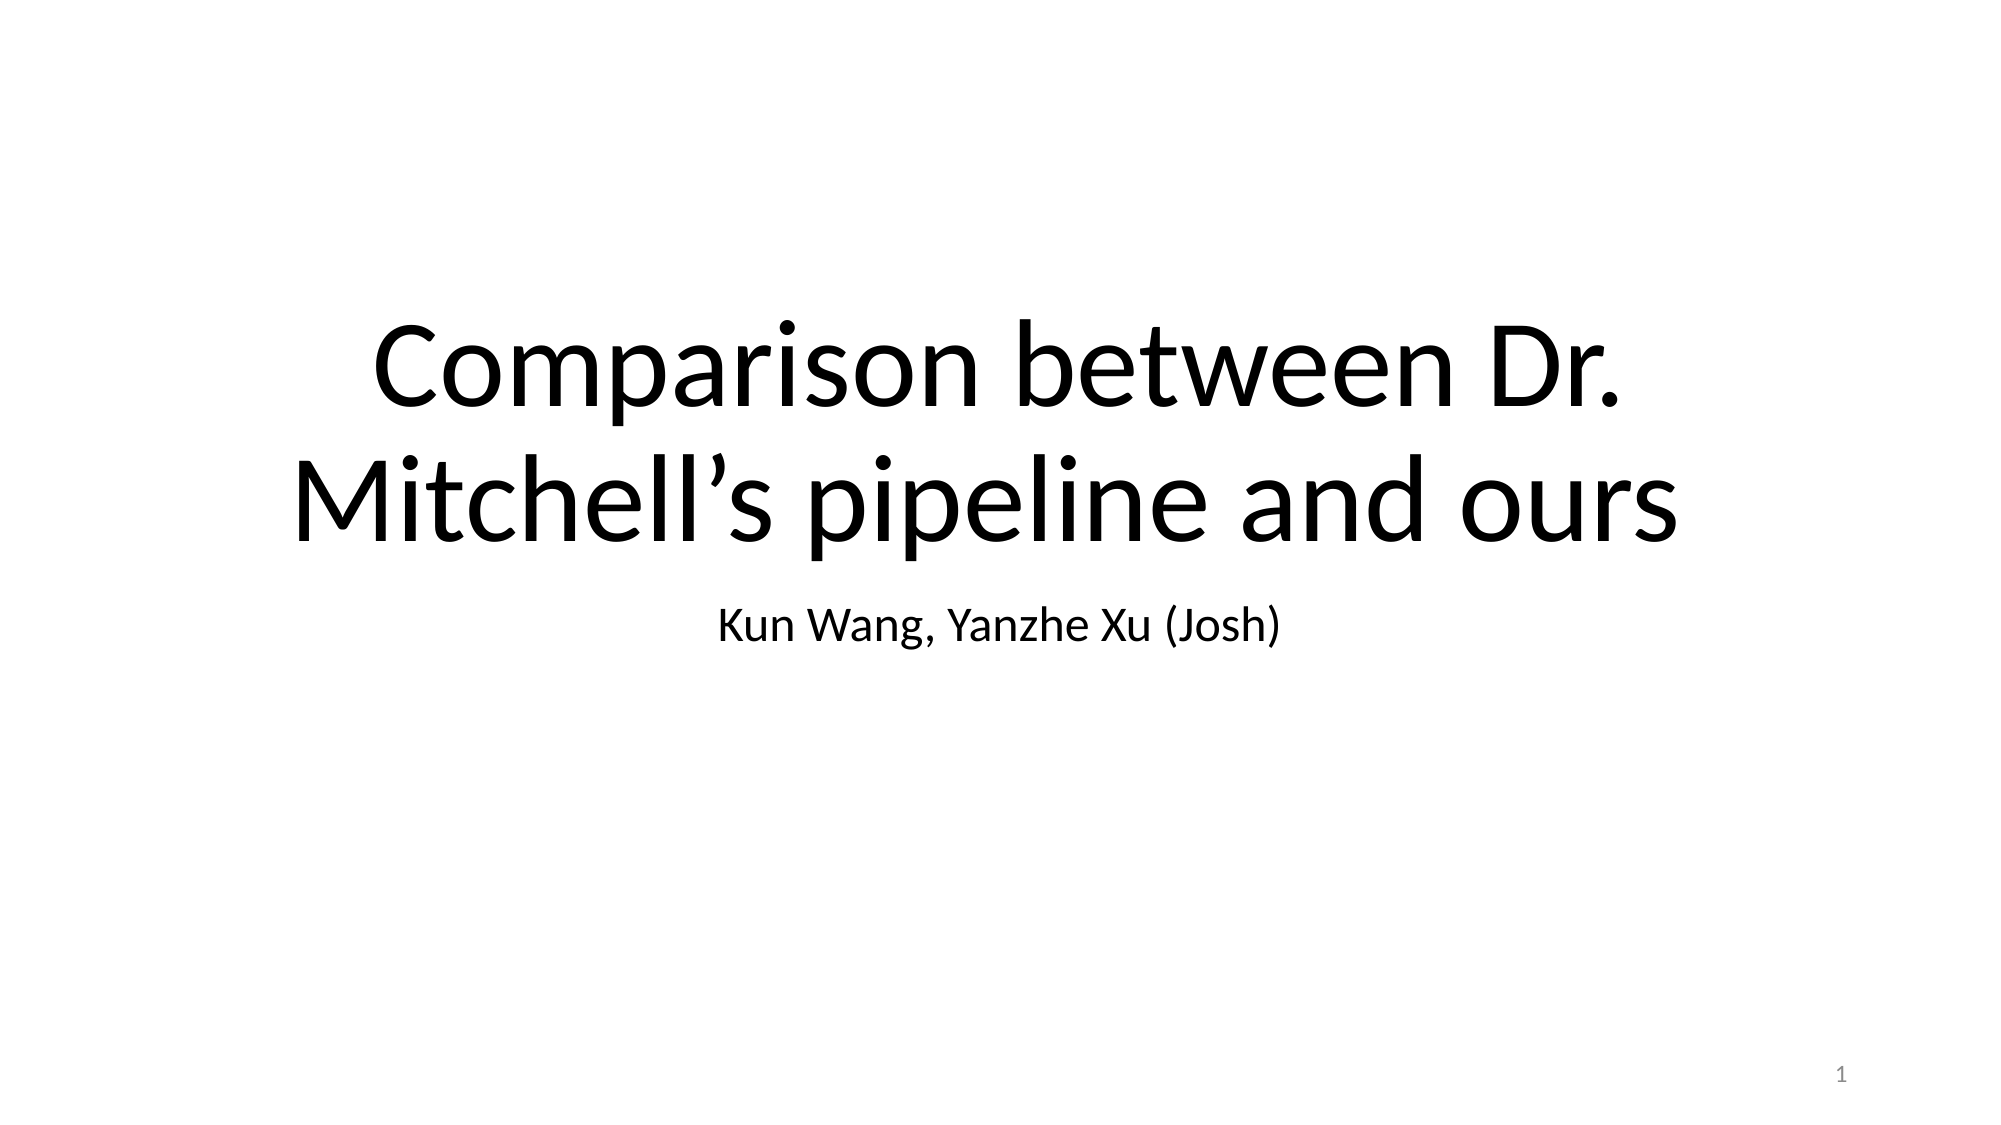

# Comparison between Dr. Mitchell’s pipeline and ours
Kun Wang, Yanzhe Xu (Josh)
1